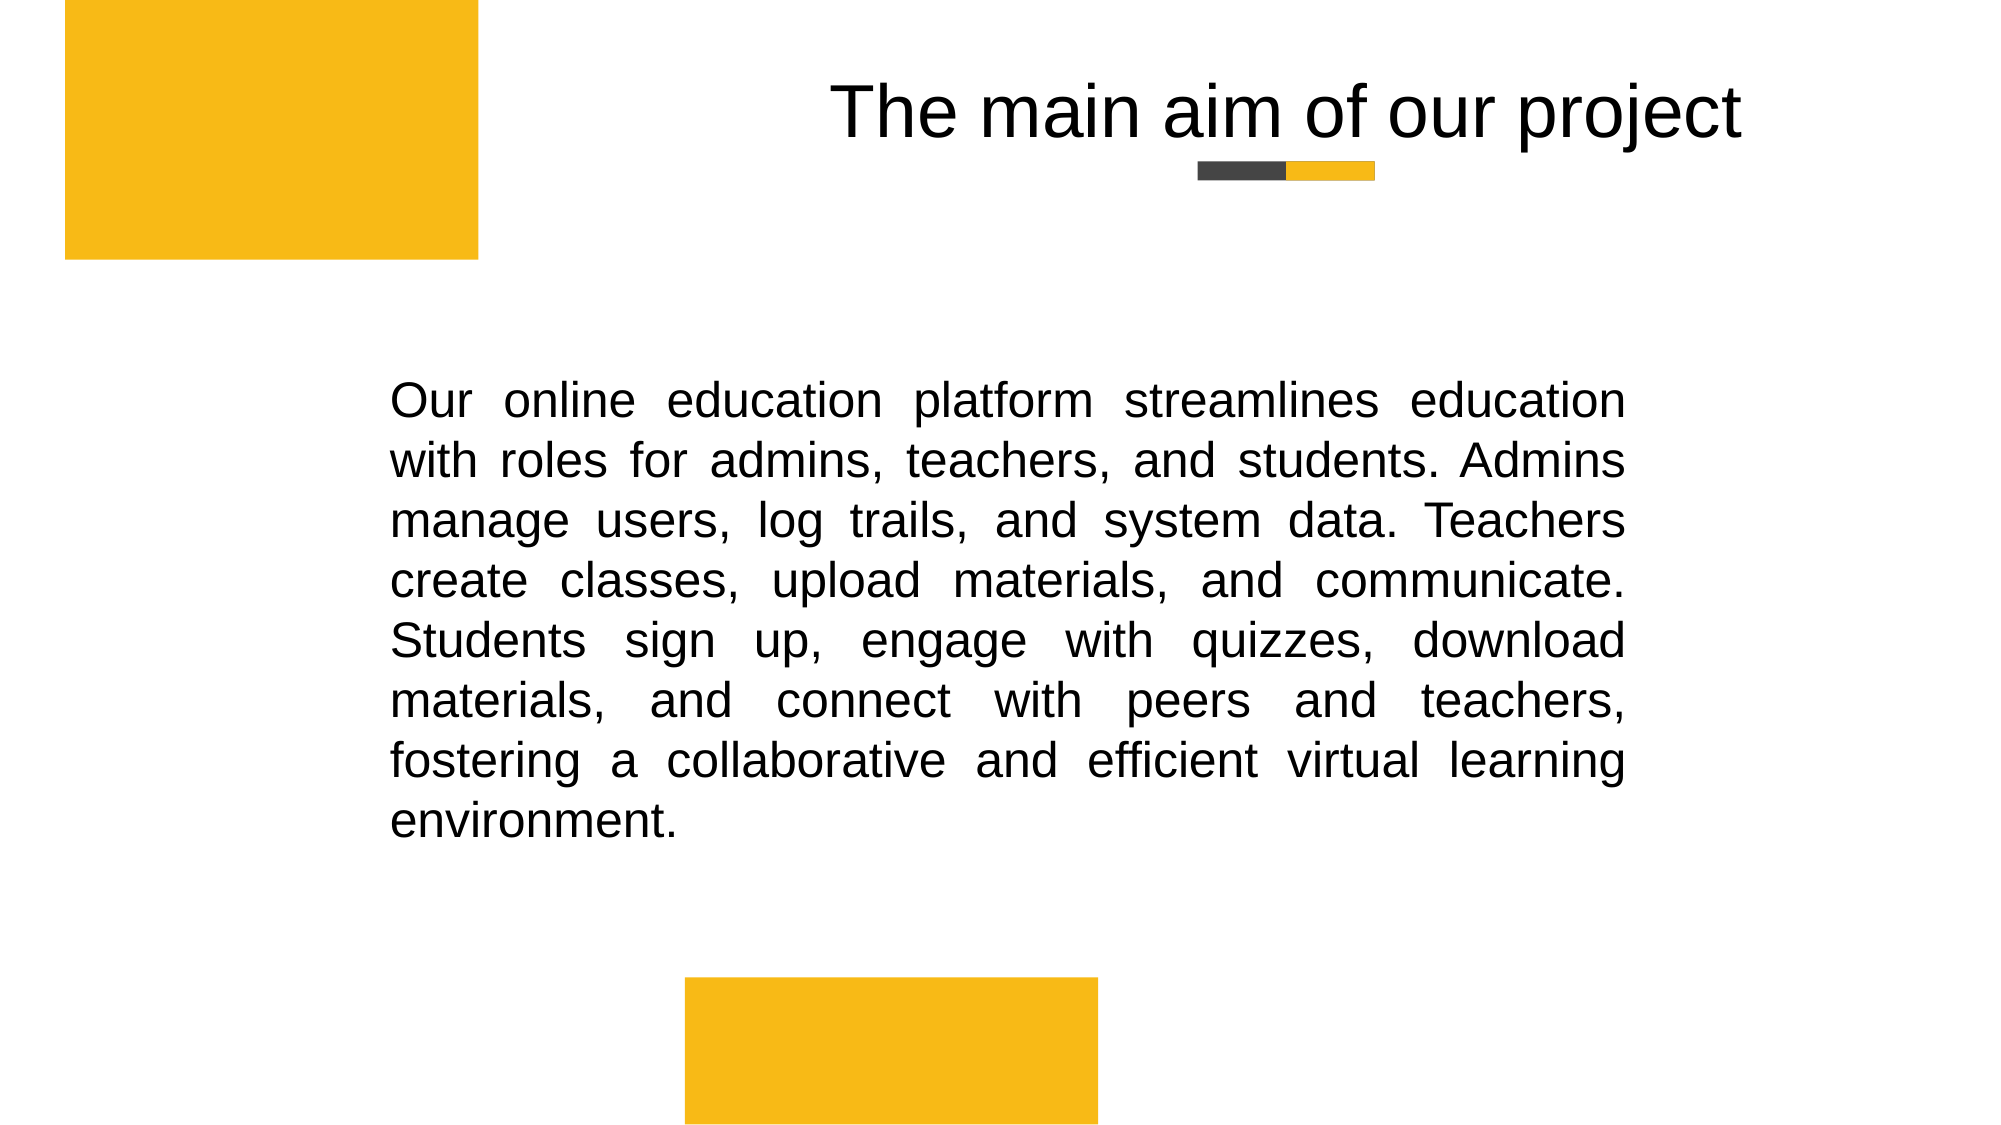

The main aim of our project

Our online education platform streamlines education with roles for admins, teachers, and students. Admins manage users, log trails, and system data. Teachers create classes, upload materials, and communicate. Students sign up, engage with quizzes, download materials, and connect with peers and teachers, fostering a collaborative and efficient virtual learning environment.